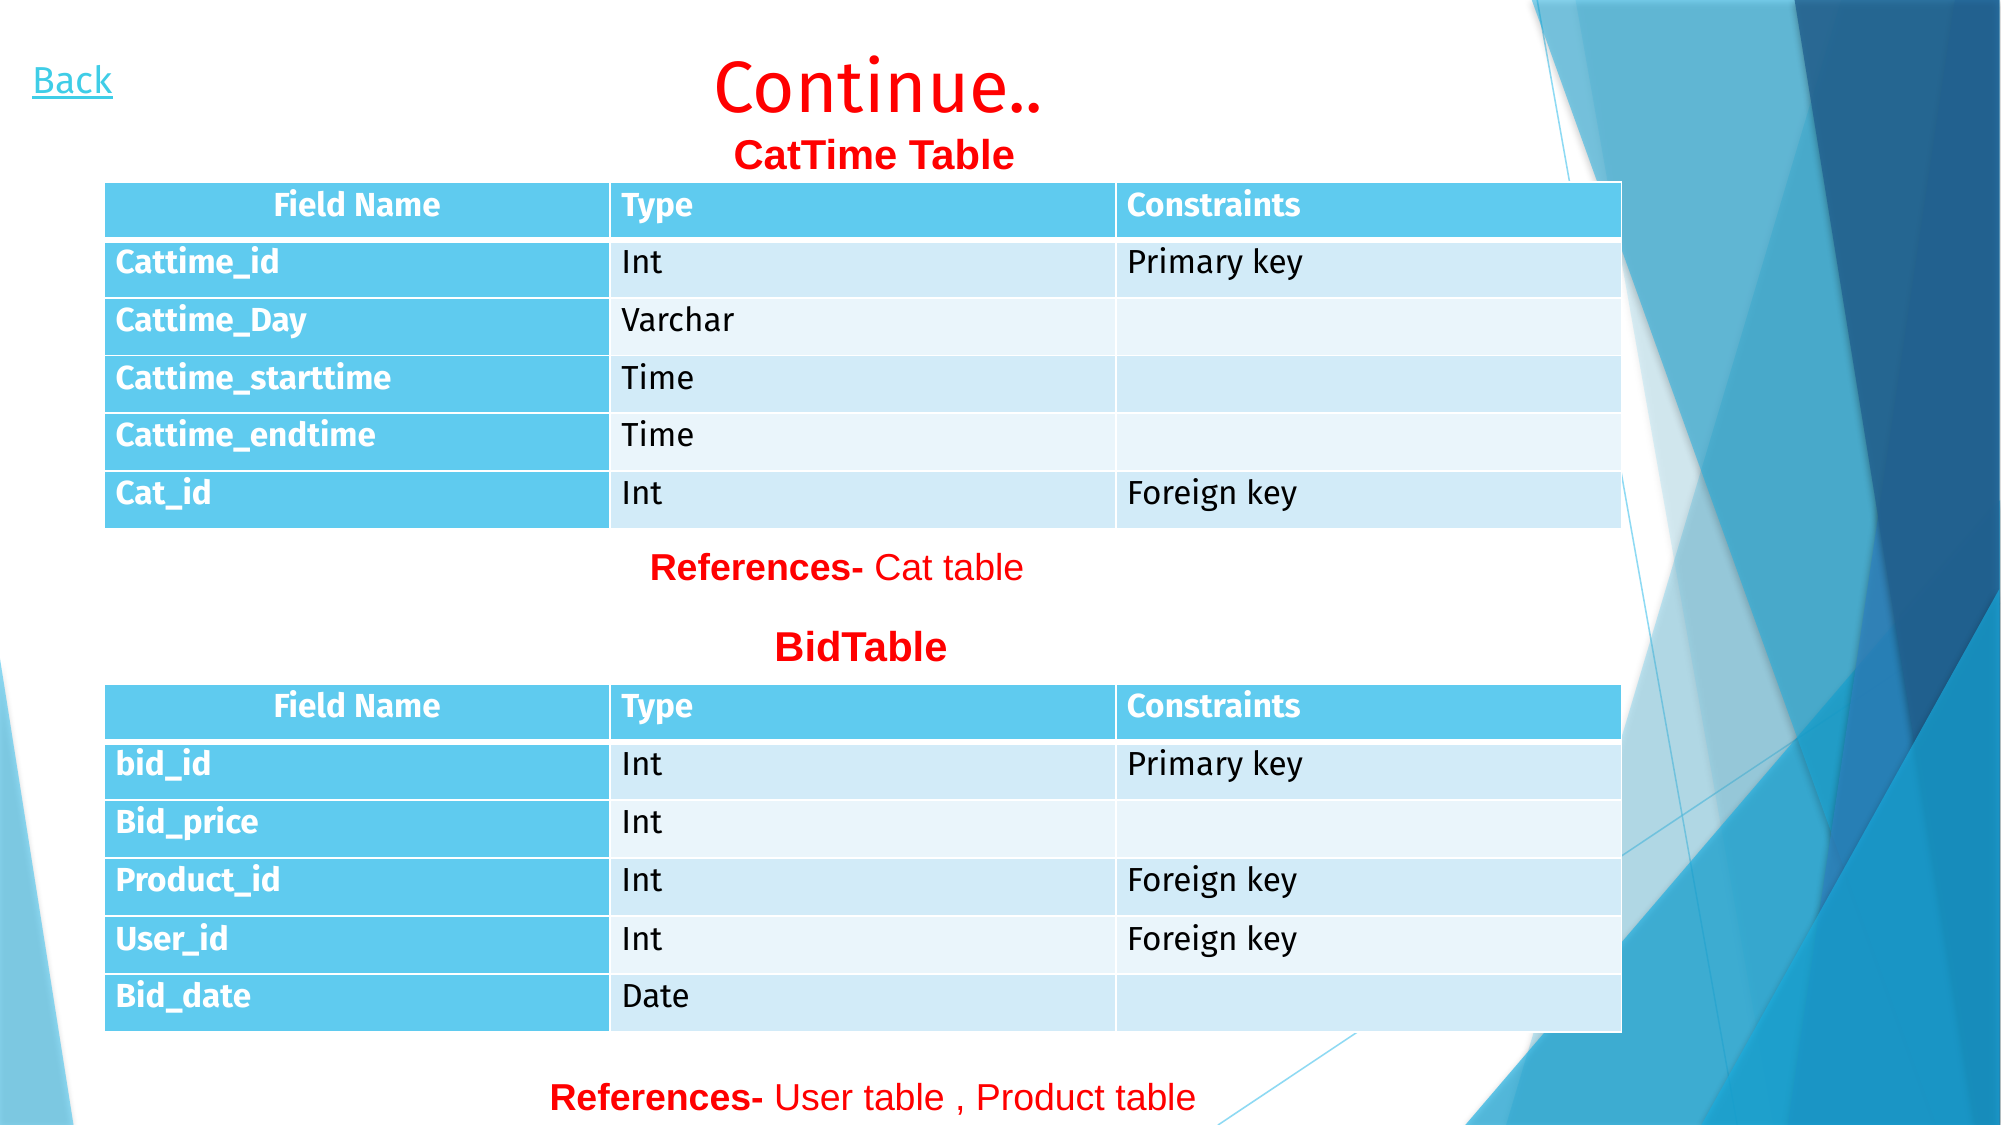

# Continue..
Back
CatTime Table
| Field Name | Type | Constraints |
| --- | --- | --- |
| Cattime\_id | Int | Primary key |
| Cattime\_Day | Varchar |  |
| Cattime\_starttime | Time |  |
| Cattime\_endtime | Time |  |
| Cat\_id | Int | Foreign key |
References- Cat table
BidTable
| Field Name | Type | Constraints |
| --- | --- | --- |
| bid\_id | Int | Primary key |
| Bid\_price | Int |  |
| Product\_id | Int | Foreign key |
| User\_id | Int | Foreign key |
| Bid\_date | Date |  |
References- User table , Product table